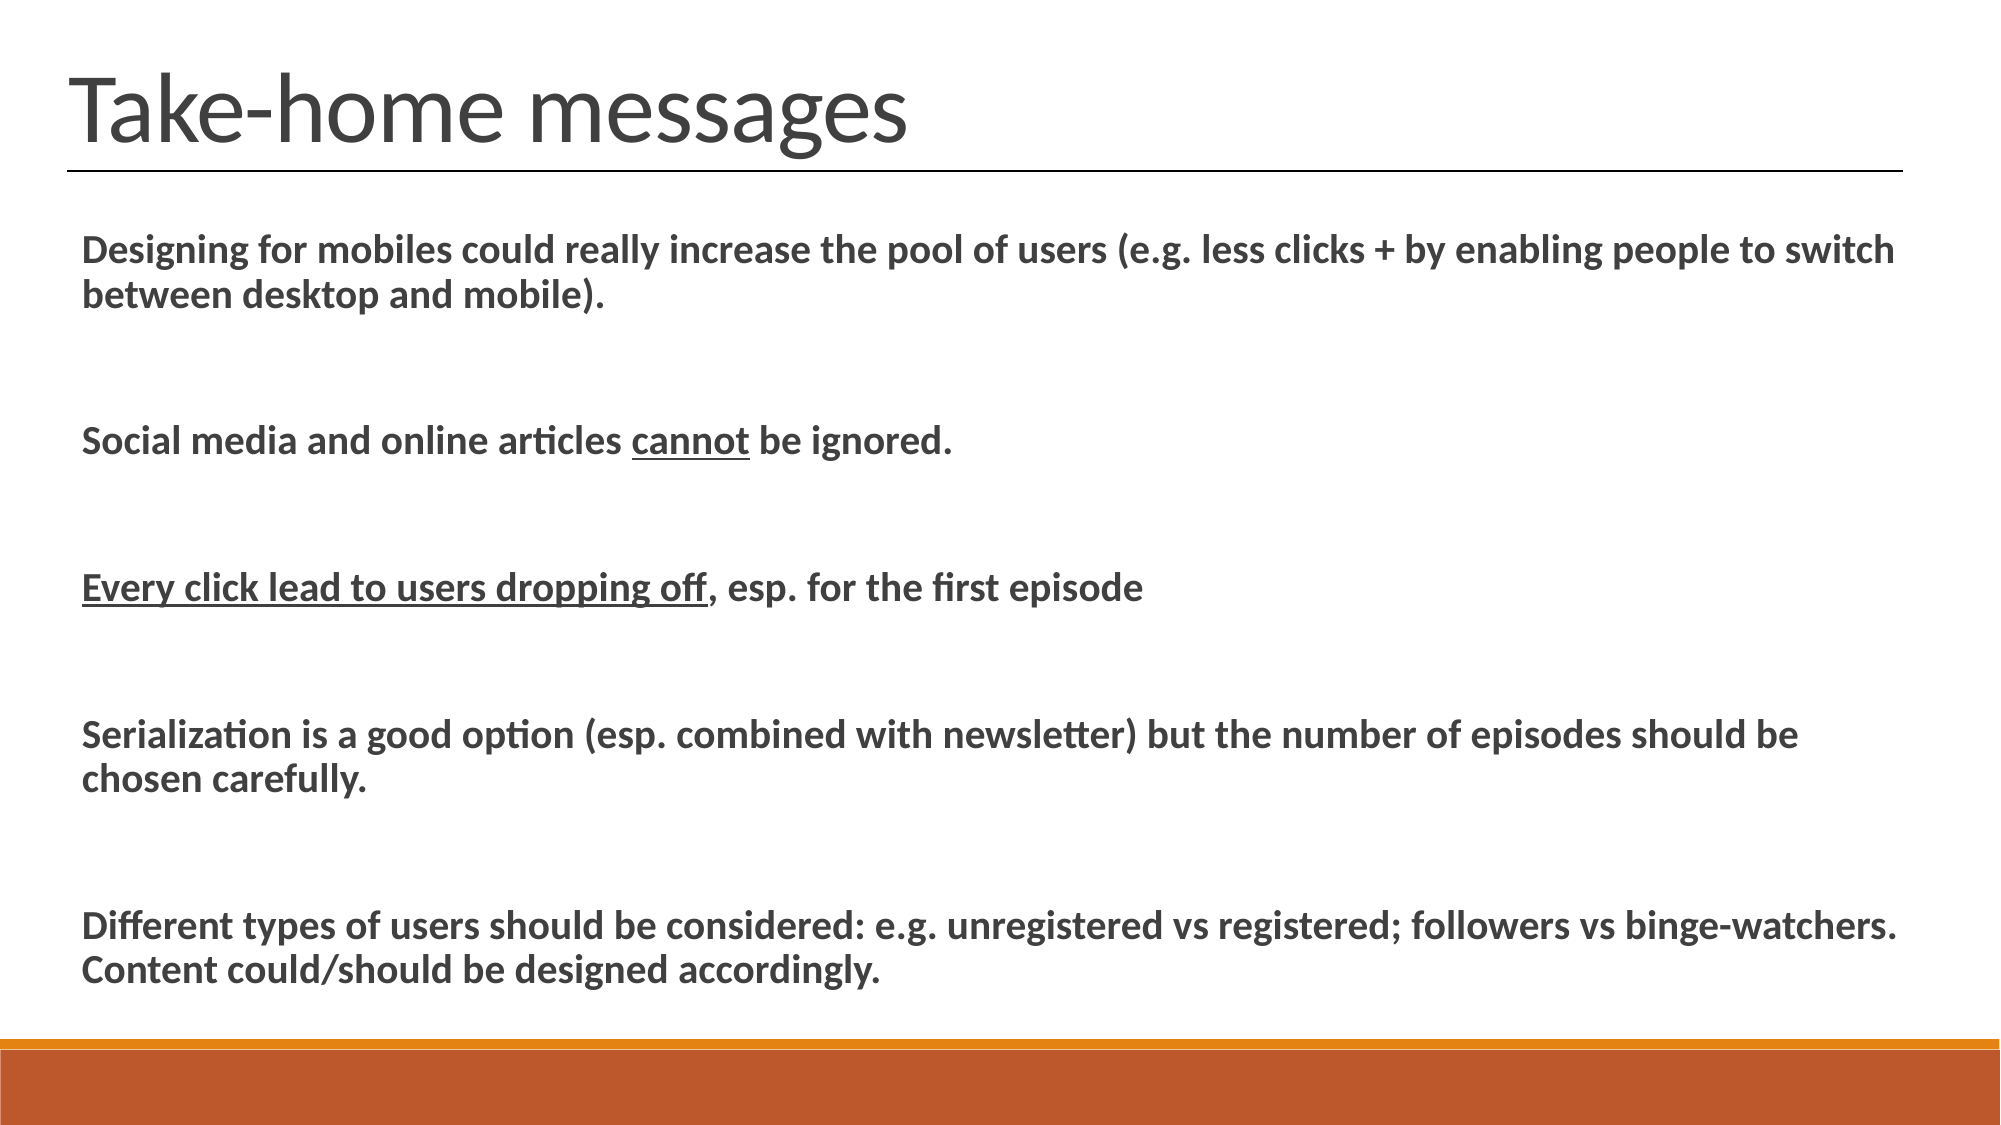

Take-home messages
Designing for mobiles could really increase the pool of users (e.g. less clicks + by enabling people to switch between desktop and mobile).

Social media and online articles cannot be ignored.

Every click lead to users dropping off, esp. for the first episode

Serialization is a good option (esp. combined with newsletter) but the number of episodes should be chosen carefully.

Different types of users should be considered: e.g. unregistered vs registered; followers vs binge-watchers. Content could/should be designed accordingly.